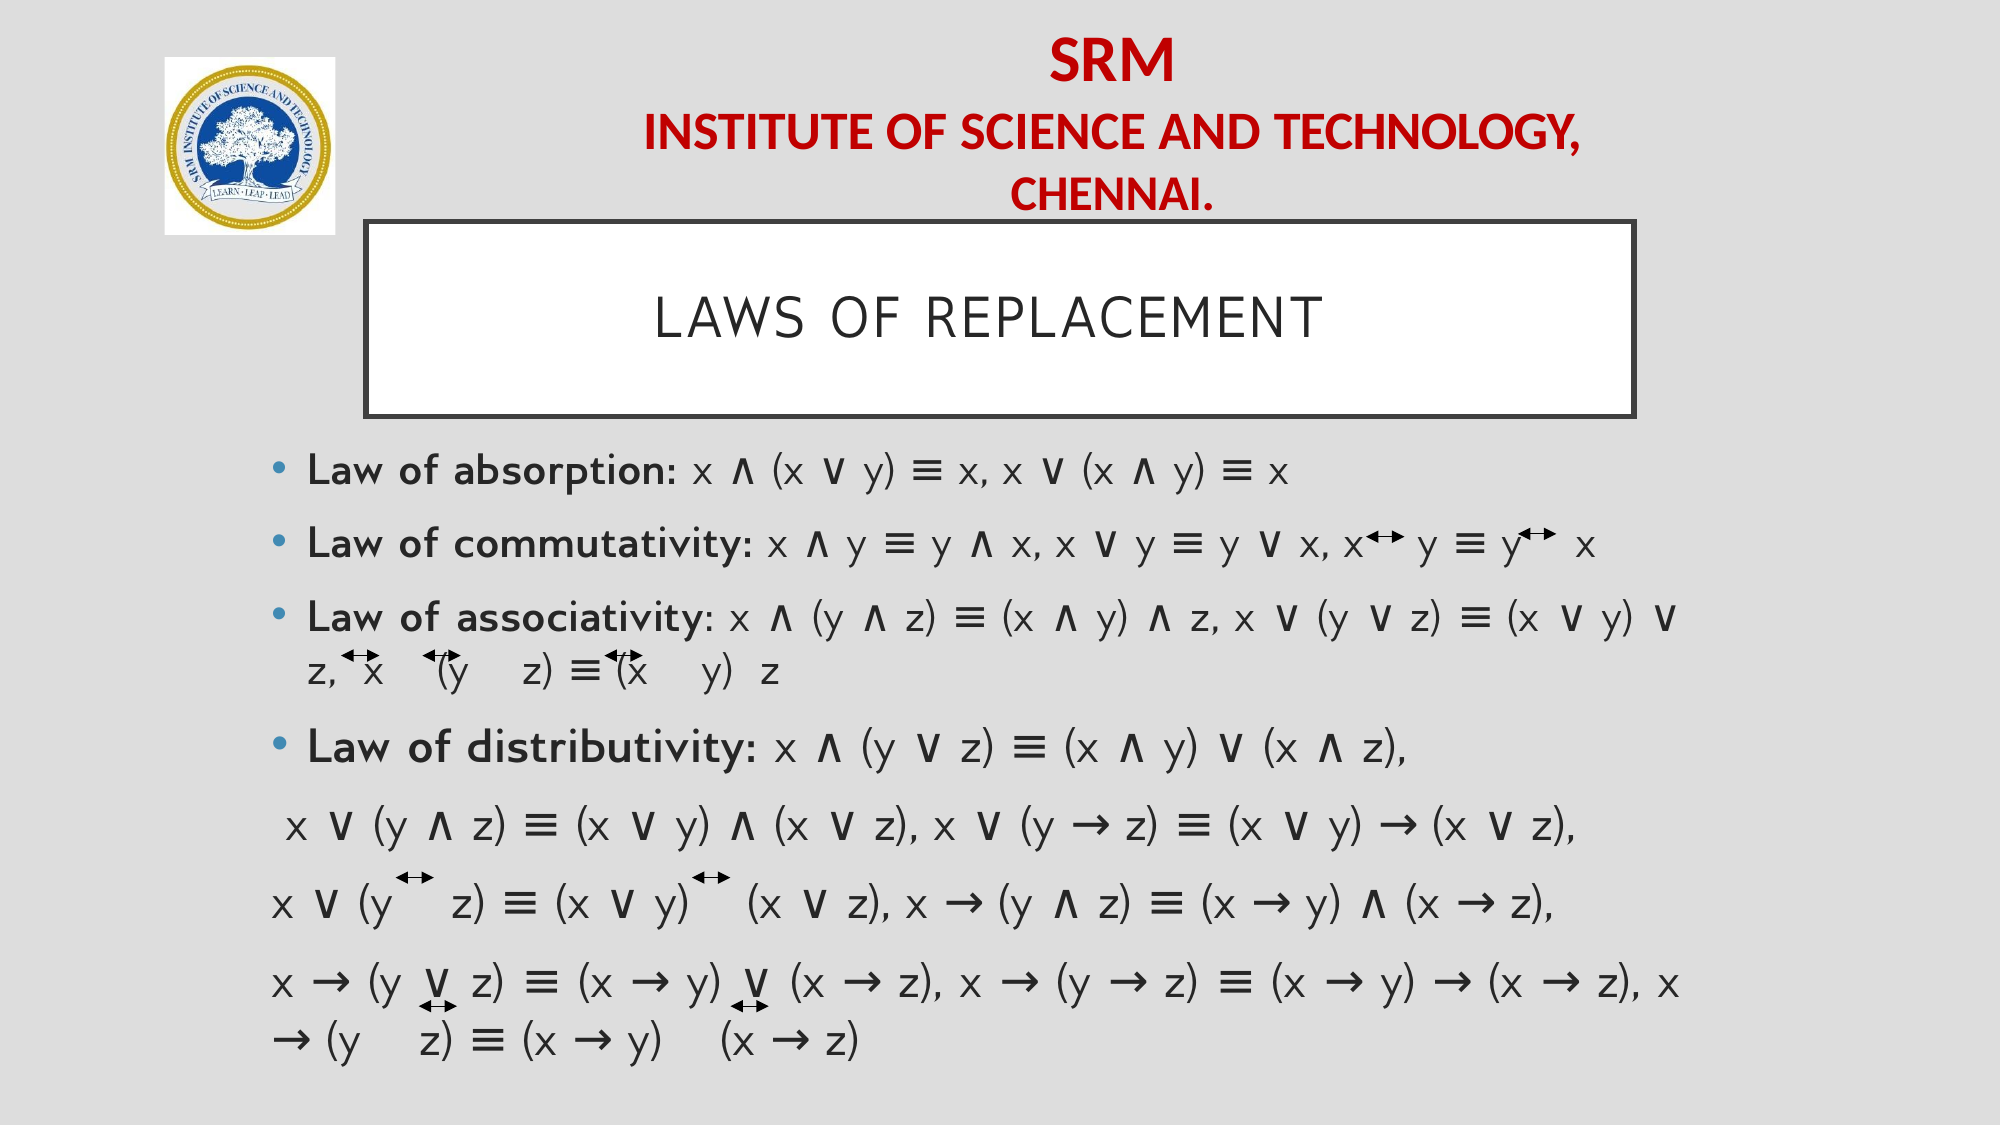

# Laws of replacement
Law of absorption: x ∧ (x ∨ y) ≡ x, x ∨ (x ∧ y) ≡ x
Law of commutativity: x ∧ y ≡ y ∧ x, x ∨ y ≡ y ∨ x, x    y ≡ y    x
Law of associativity: x ∧ (y ∧ z) ≡ (x ∧ y) ∧ z, x ∨ (y ∨ z) ≡ (x ∨ y) ∨ z,  x    (y    z) ≡ (x    y)  z
Law of distributivity: x ∧ (y ∨ z) ≡ (x ∧ y) ∨ (x ∧ z),
 x ∨ (y ∧ z) ≡ (x ∨ y) ∧ (x ∨ z), x ∨ (y → z) ≡ (x ∨ y) → (x ∨ z),
x ∨ (y    z) ≡ (x ∨ y)    (x ∨ z), x → (y ∧ z) ≡ (x → y) ∧ (x → z),
x → (y ∨ z) ≡ (x → y) ∨ (x → z), x → (y → z) ≡ (x → y) → (x → z), x → (y    z) ≡ (x → y)    (x → z)